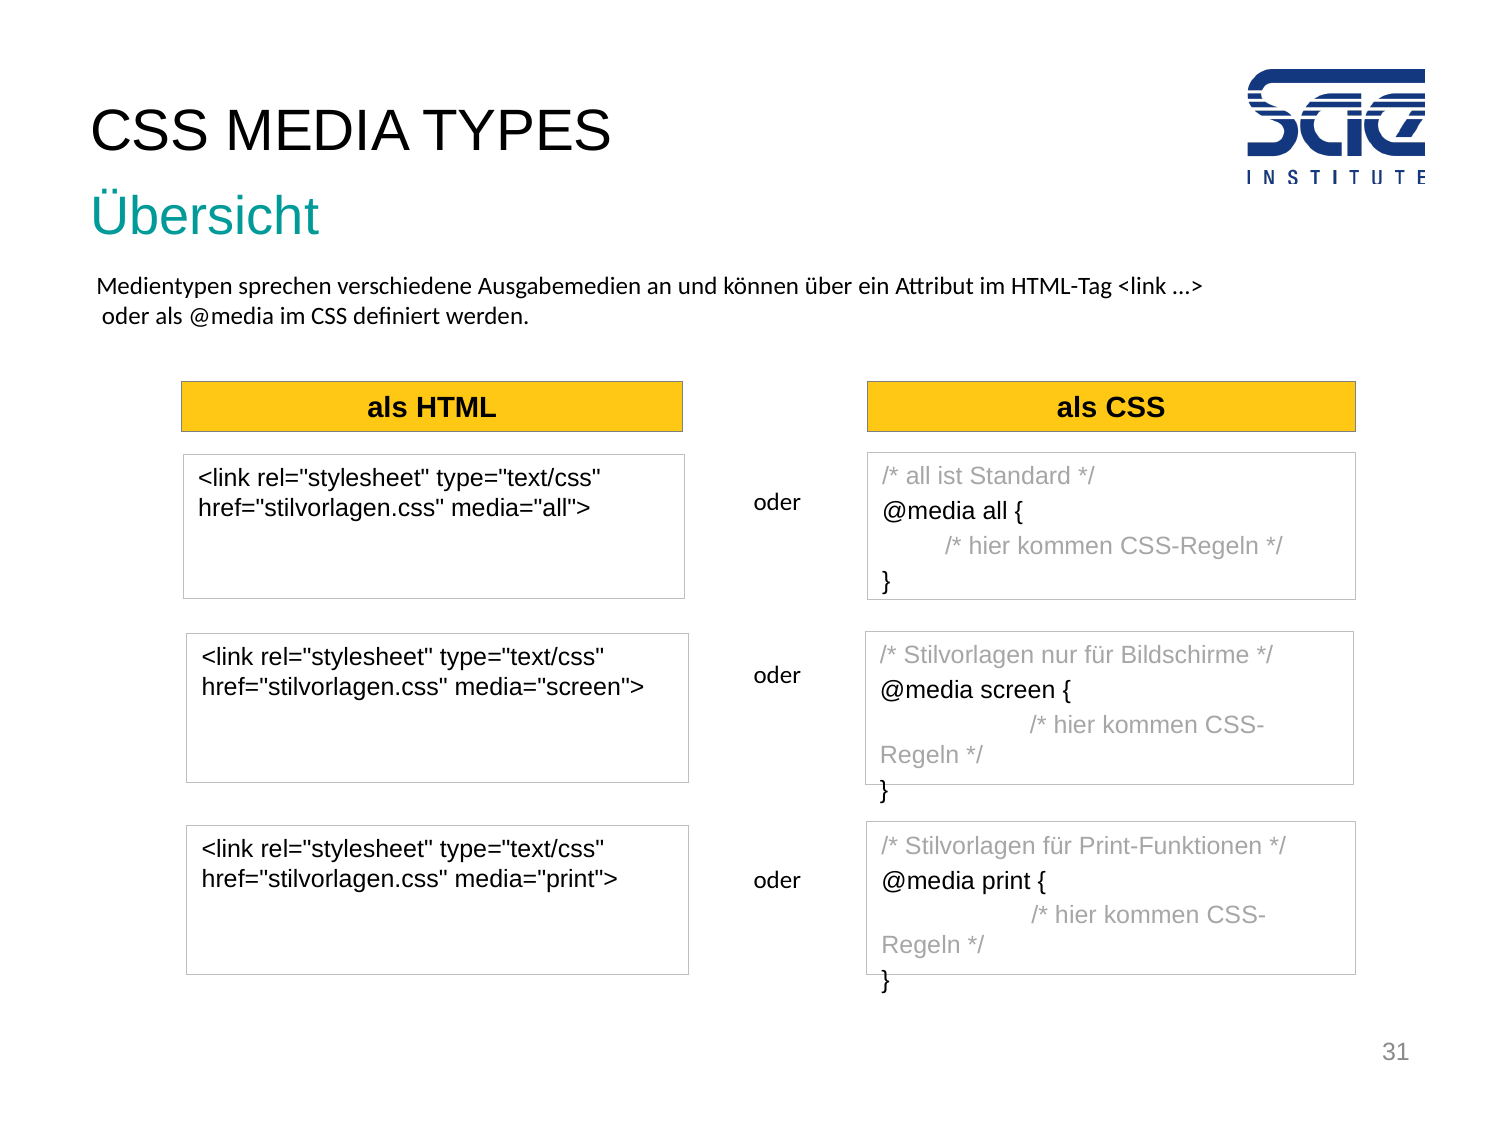

# CSS MEDIA TYPES
Übersicht
Medientypen sprechen verschiedene Ausgabemedien an und können über ein Attribut im HTML-Tag <link ...>
 oder als @media im CSS definiert werden.

als HTML
als CSS
/* all ist Standard */
@media all {
         /* hier kommen CSS-Regeln */
}
<link rel="stylesheet" type="text/css" href="stilvorlagen.css" media="all">

oder

/* Stilvorlagen nur für Bildschirme */
@media screen {
 	/* hier kommen CSS-Regeln */
}
<link rel="stylesheet" type="text/css" href="stilvorlagen.css" media="screen">

oder

/* Stilvorlagen für Print-Funktionen */
@media print {
 	/* hier kommen CSS-Regeln */
}

<link rel="stylesheet" type="text/css" href="stilvorlagen.css" media="print">

oder

31